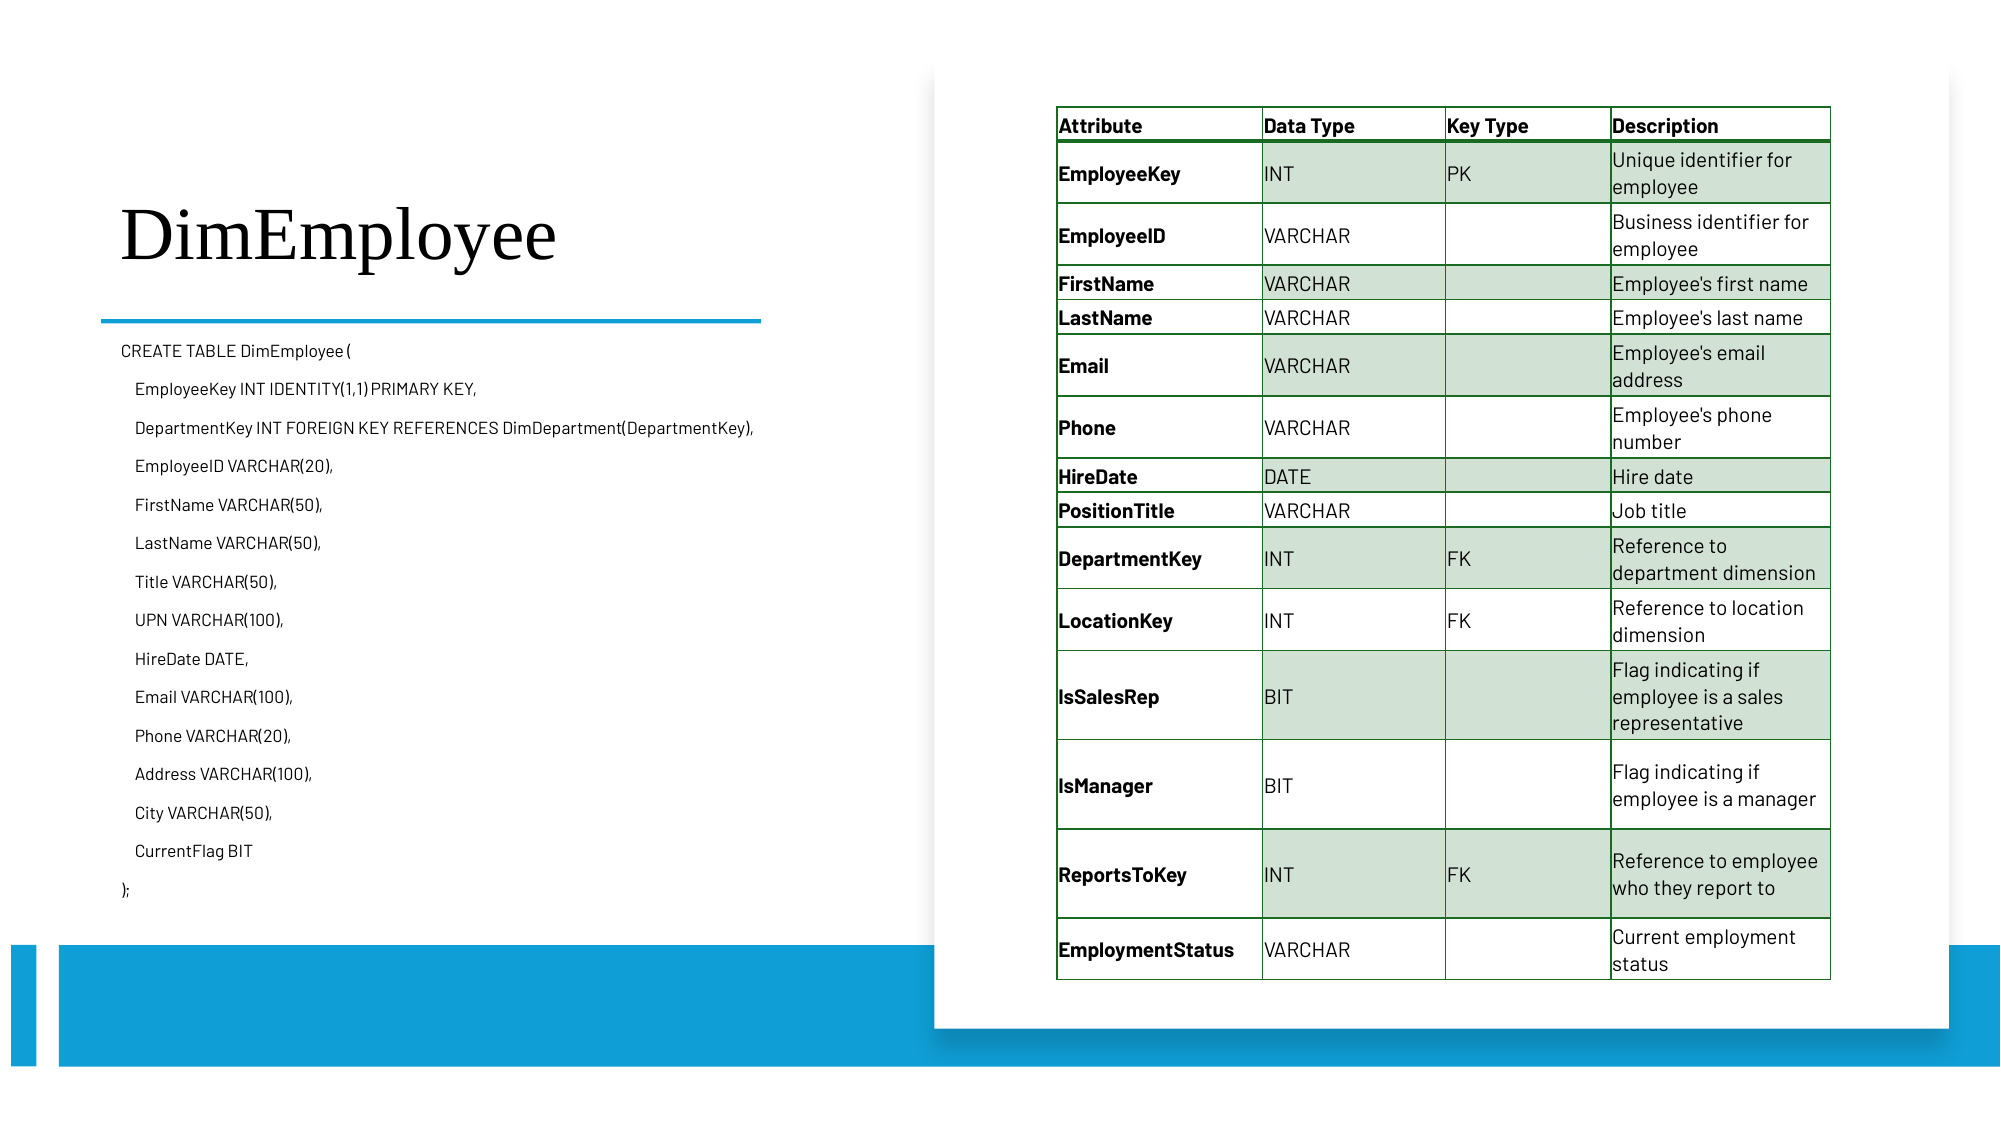

# DimEmployee
| Attribute | Data Type | Key Type | Description |
| --- | --- | --- | --- |
| EmployeeKey | INT | PK | Unique identifier for employee |
| EmployeeID | VARCHAR |  | Business identifier for employee |
| FirstName | VARCHAR |  | Employee's first name |
| LastName | VARCHAR |  | Employee's last name |
| Email | VARCHAR |  | Employee's email address |
| Phone | VARCHAR |  | Employee's phone number |
| HireDate | DATE |  | Hire date |
| PositionTitle | VARCHAR |  | Job title |
| DepartmentKey | INT | FK | Reference to department dimension |
| LocationKey | INT | FK | Reference to location dimension |
| IsSalesRep | BIT |  | Flag indicating if employee is a sales representative |
| IsManager | BIT |  | Flag indicating if employee is a manager |
| ReportsToKey | INT | FK | Reference to employee who they report to |
| EmploymentStatus | VARCHAR |  | Current employment status |

CREATE TABLE DimEmployee (
    EmployeeKey INT IDENTITY(1,1) PRIMARY KEY,
    DepartmentKey INT FOREIGN KEY REFERENCES DimDepartment(DepartmentKey),
    EmployeeID VARCHAR(20),
    FirstName VARCHAR(50),
    LastName VARCHAR(50),
    Title VARCHAR(50),
    UPN VARCHAR(100),
    HireDate DATE,
    Email VARCHAR(100),
    Phone VARCHAR(20),
    Address VARCHAR(100),
    City VARCHAR(50),
    CurrentFlag BIT
);